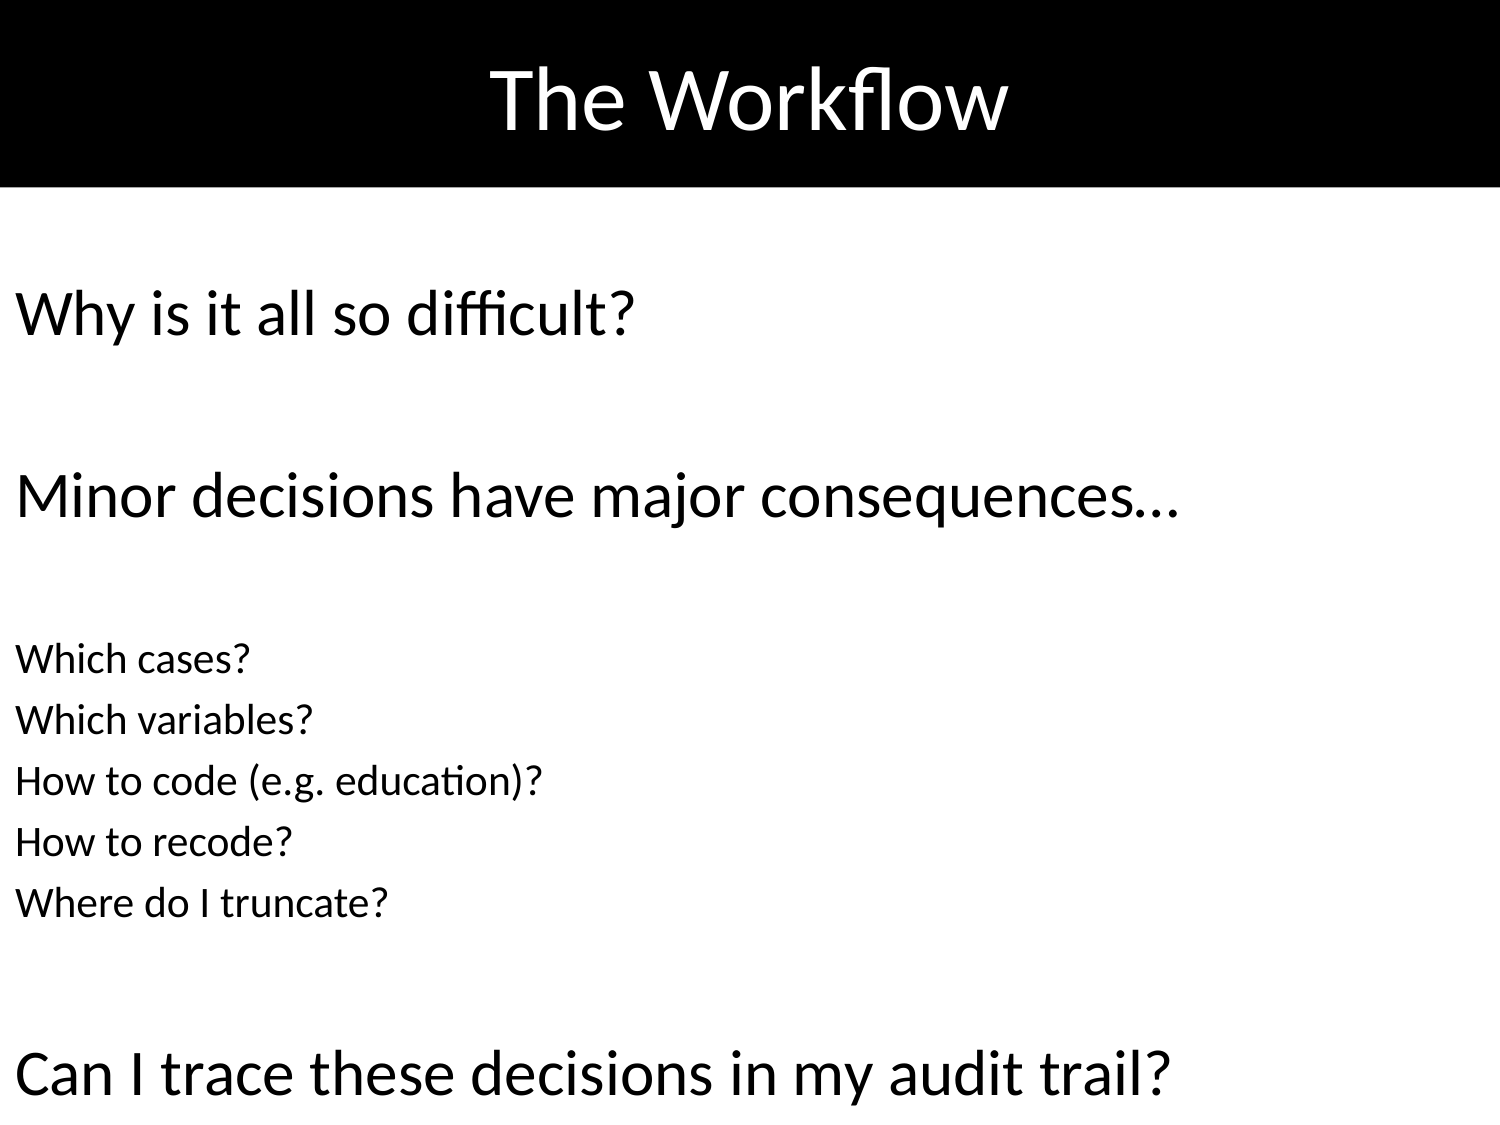

# The Workflow
Why is it all so difficult?

Minor decisions have major consequences…

Which cases?
Which variables?
How to code (e.g. education)?
How to recode?
Where do I truncate?

Can I trace these decisions in my audit trail?